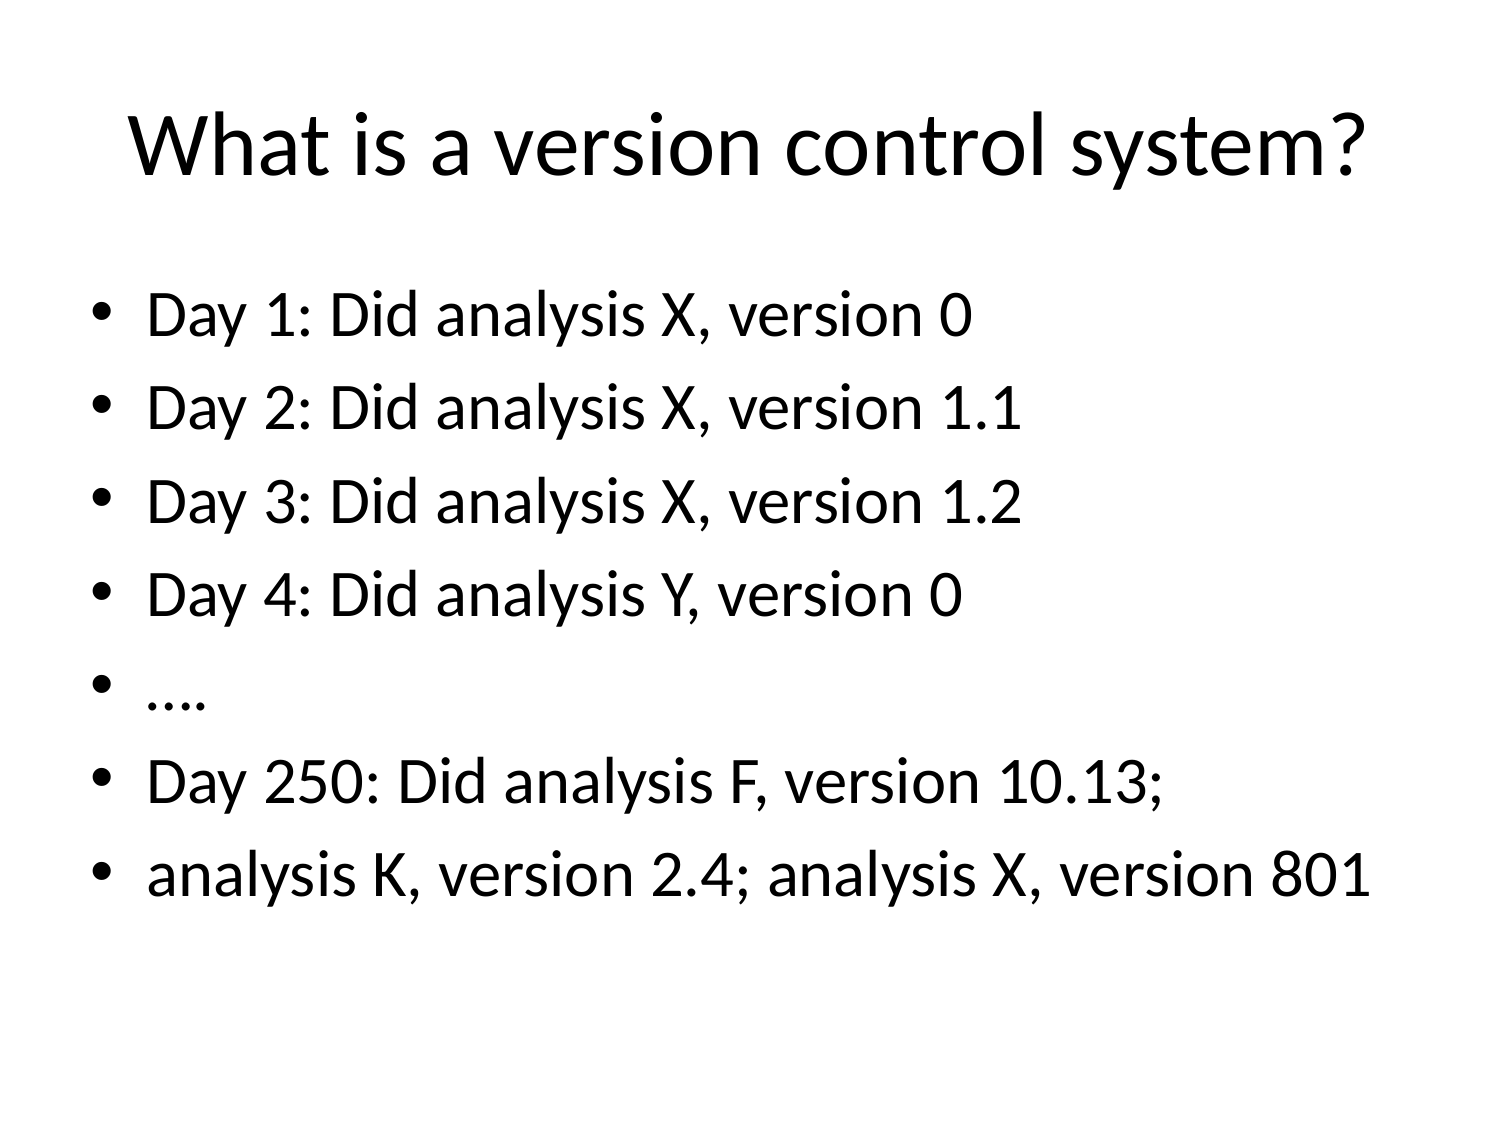

# What is a version control system?
Day 1: Did analysis X, version 0
Day 2: Did analysis X, version 1.1
Day 3: Did analysis X, version 1.2
Day 4: Did analysis Y, version 0
….
Day 250: Did analysis F, version 10.13;
analysis K, version 2.4; analysis X, version 801